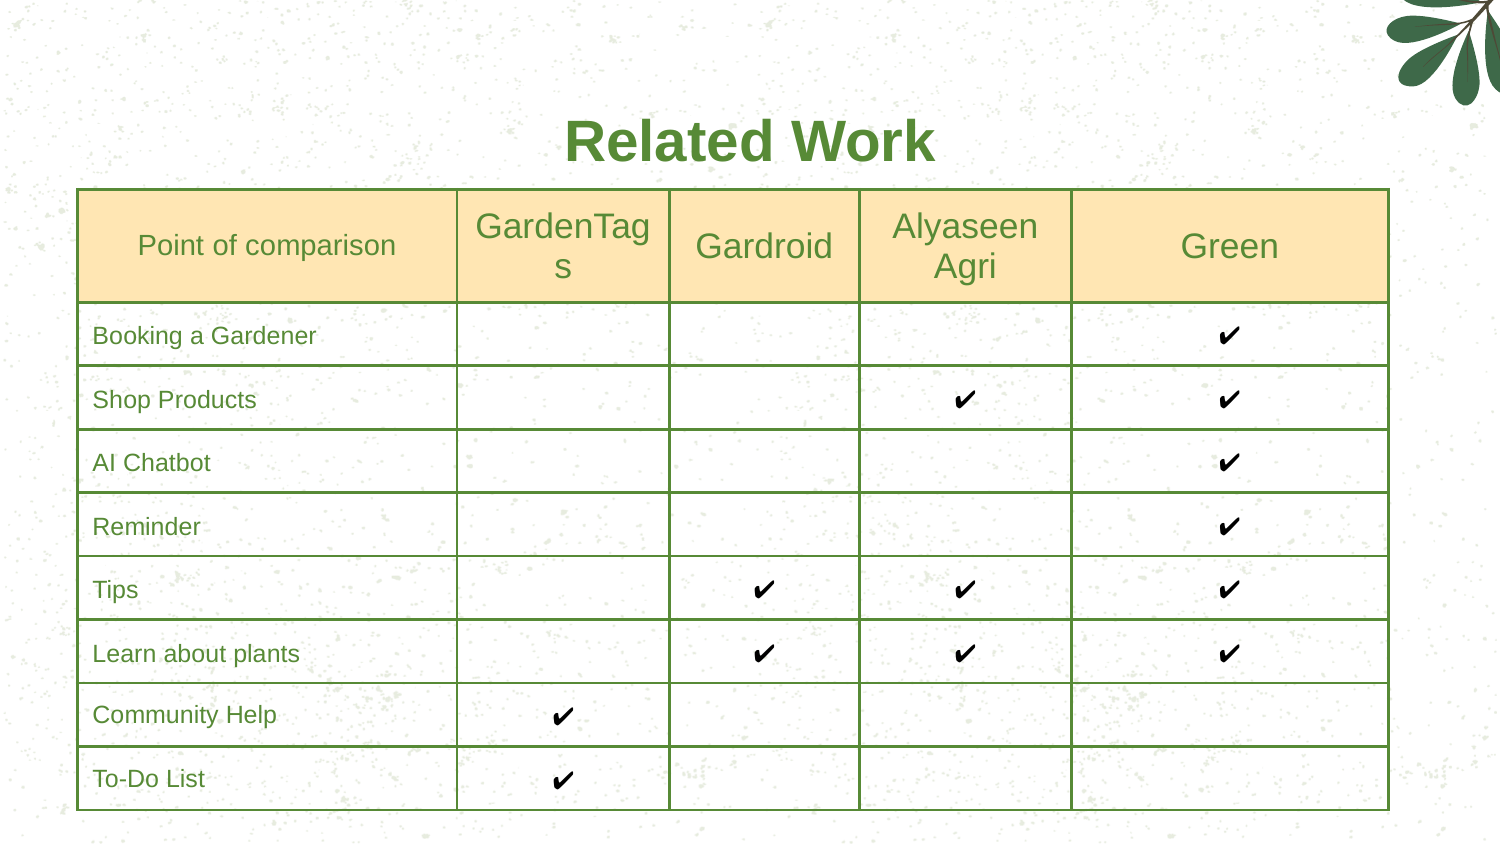

# Related Work

| Point of comparison | GardenTags | Gardroid | Alyaseen Agri | Green |
| --- | --- | --- | --- | --- |
| Booking a Gardener |  |  |  | ✔ |
| Shop Products |  |  | ✔ | ✔ |
| AI Chatbot |  |  |  | ✔ |
| Reminder |  |  |  | ✔ |
| Tips |  | ✔ | ✔ | ✔ |
| Learn about plants |  | ✔ | ✔ | ✔ |
| Community Help | ✔ |  |  |  |
| To-Do List | ✔ |  |  |  |